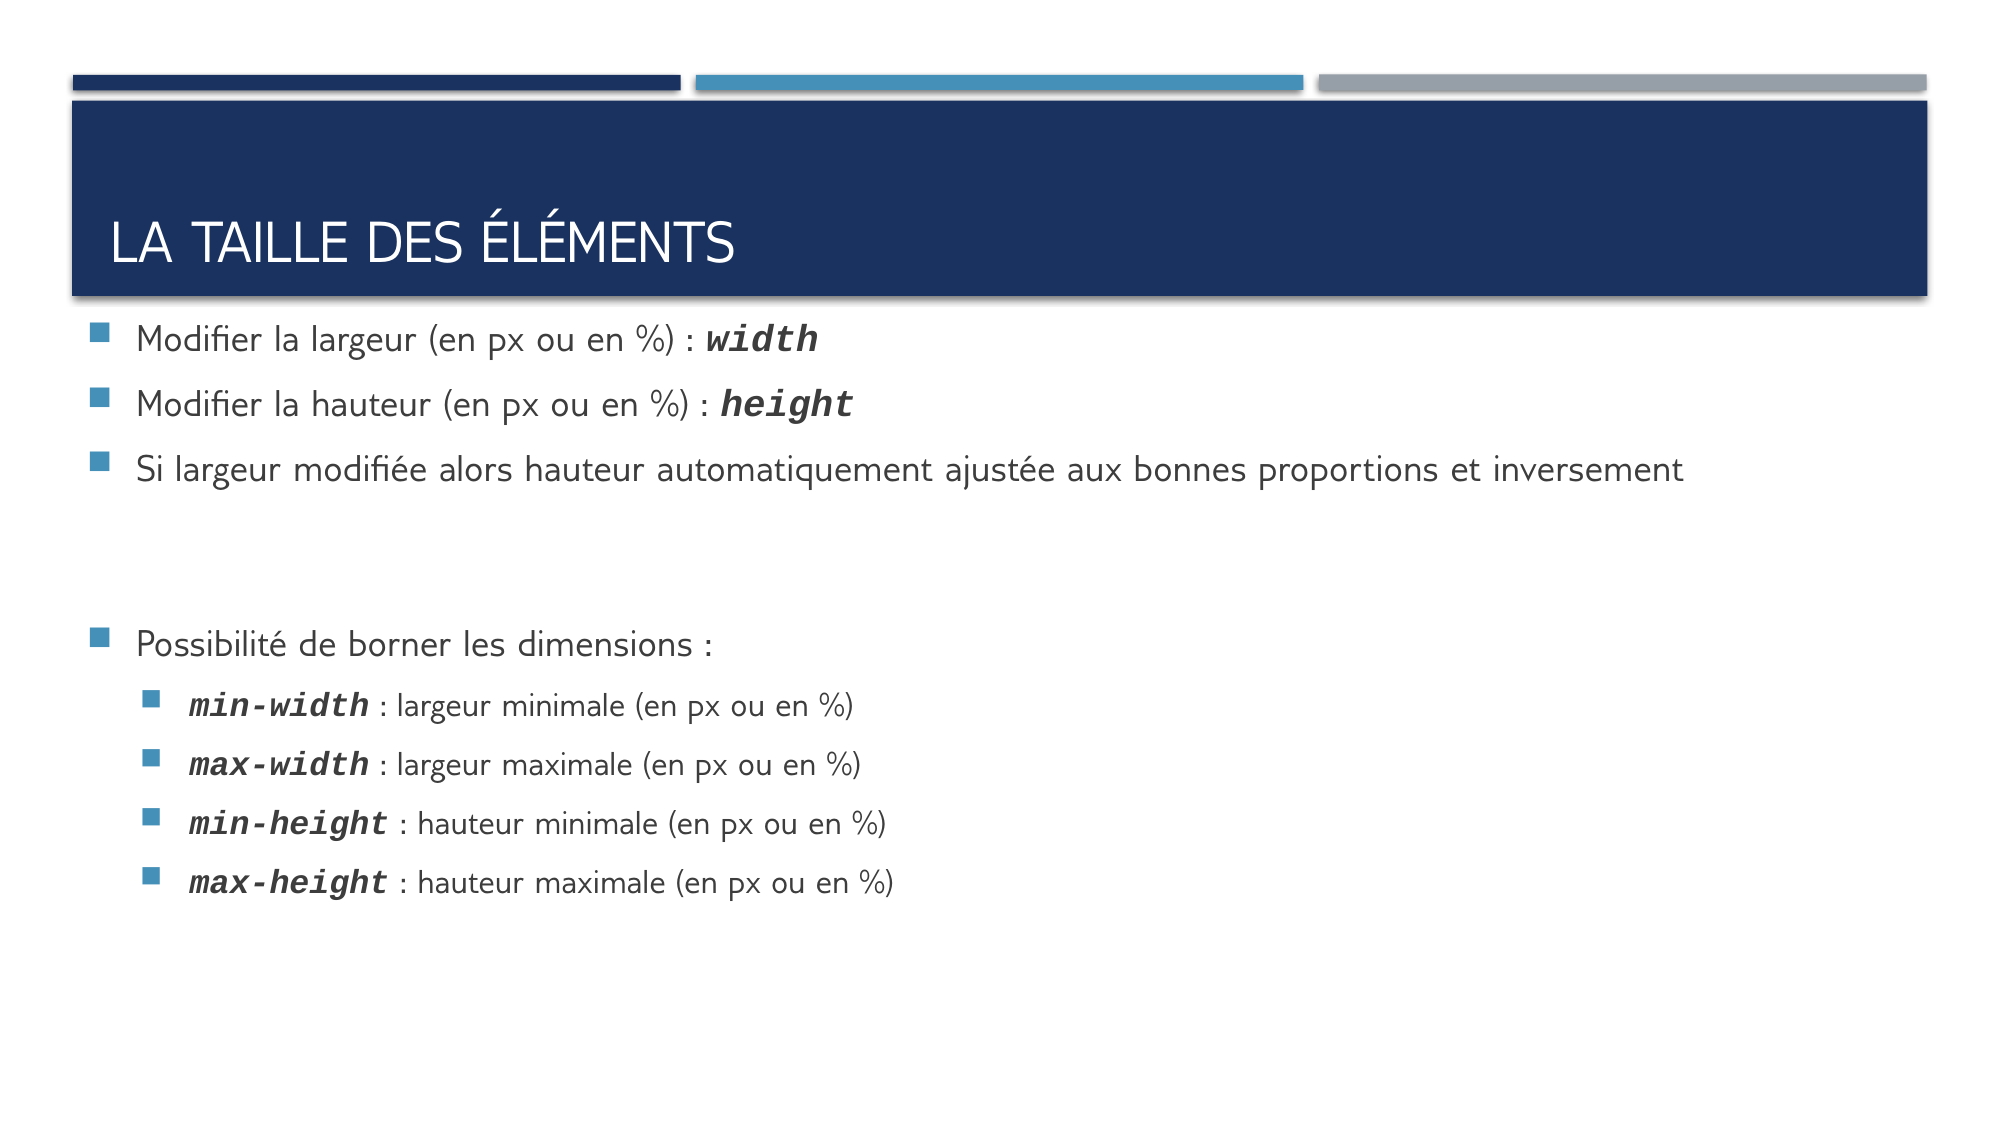

# La taille des éléments
Modifier la largeur (en px ou en %) : width
Modifier la hauteur (en px ou en %) : height
Si largeur modifiée alors hauteur automatiquement ajustée aux bonnes proportions et inversement

Possibilité de borner les dimensions :
min-width : largeur minimale (en px ou en %)
max-width : largeur maximale (en px ou en %)
min-height : hauteur minimale (en px ou en %)
max-height : hauteur maximale (en px ou en %)